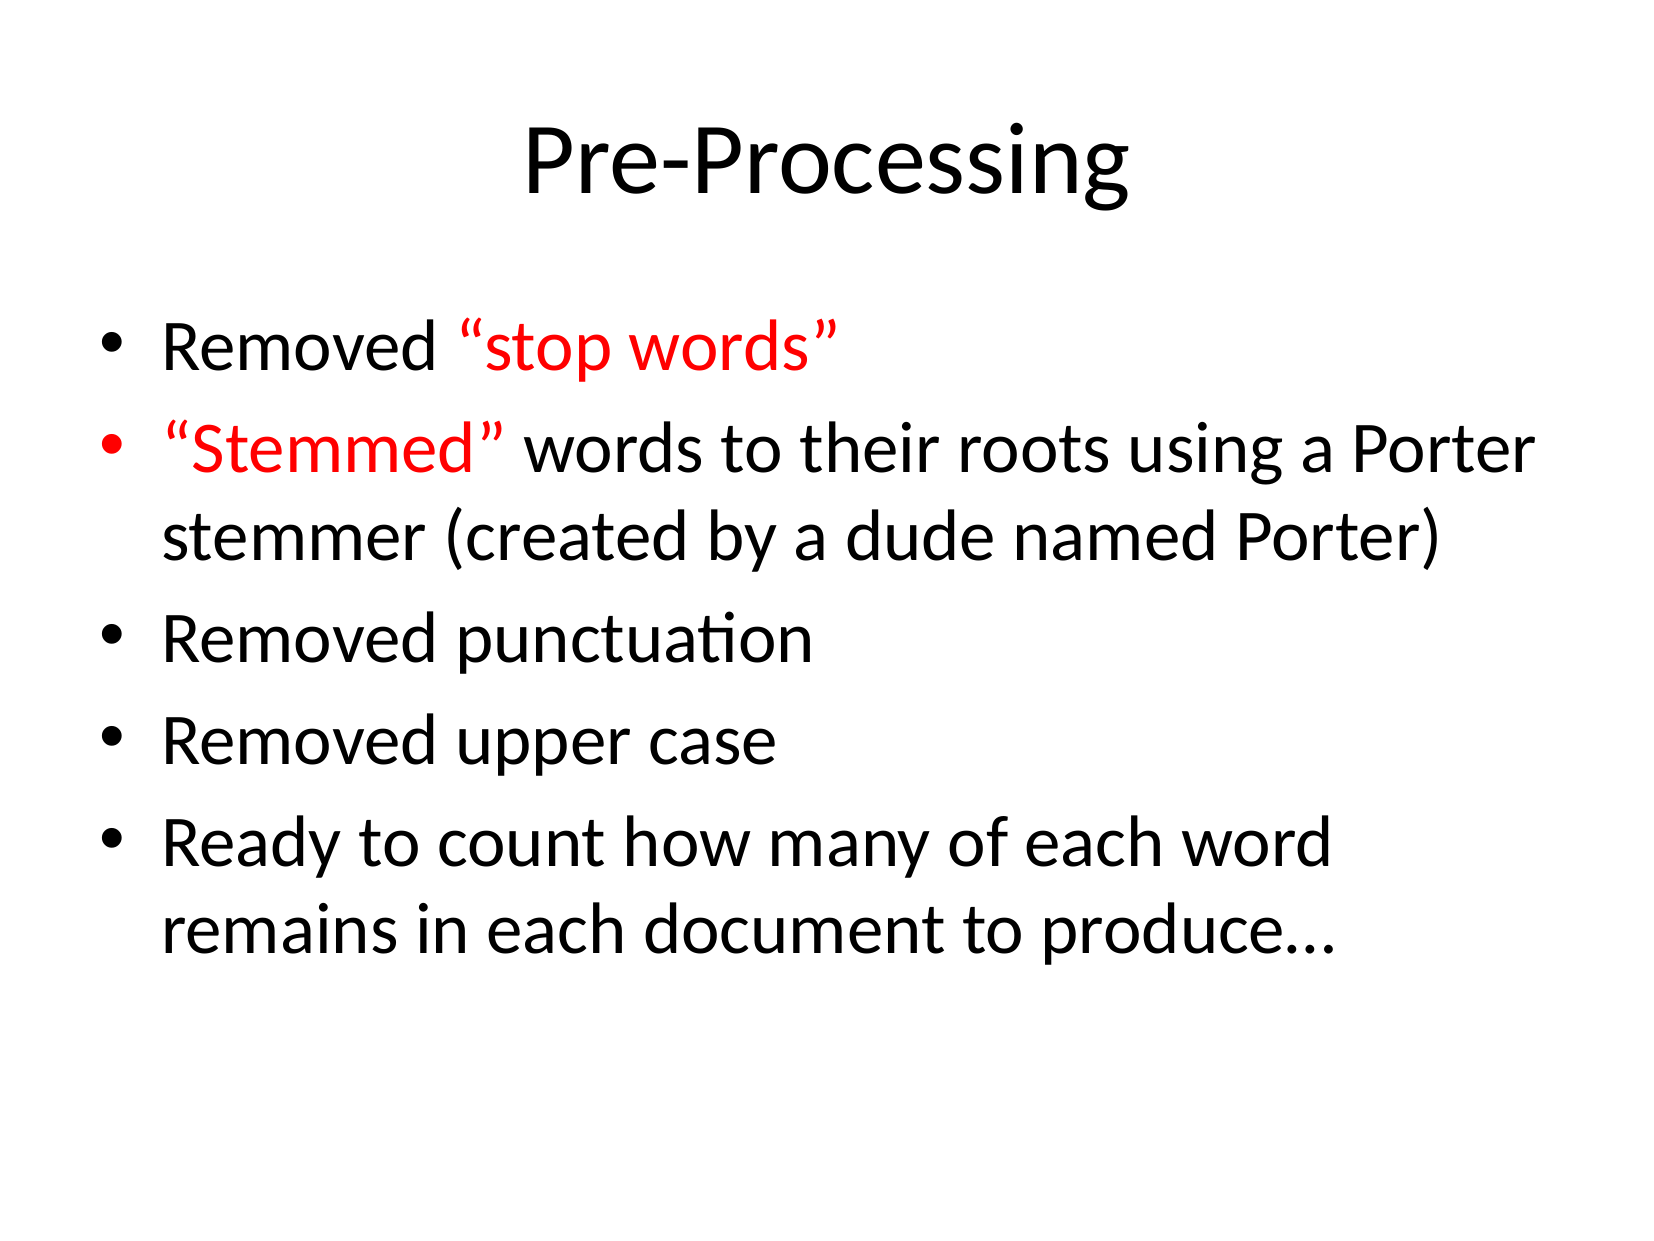

# Pre-Processing
Removed “stop words”
“Stemmed” words to their roots using a Porter stemmer (created by a dude named Porter)
Removed punctuation
Removed upper case
Ready to count how many of each word remains in each document to produce…